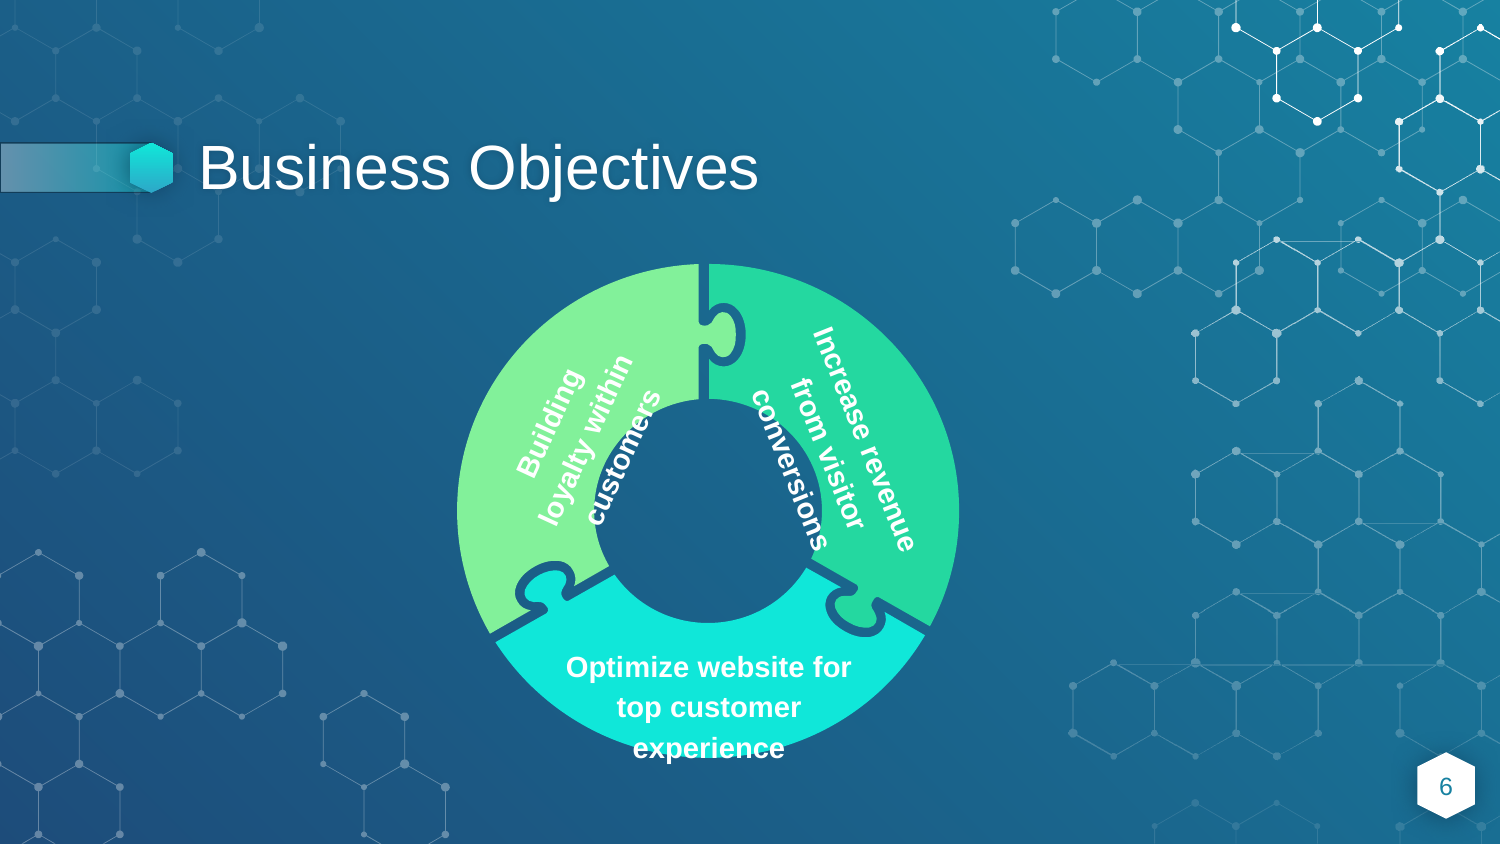

# Business Objectives

Building loyalty within customers
Increase revenue from visitor conversions
Optimize website for top customer experience
6